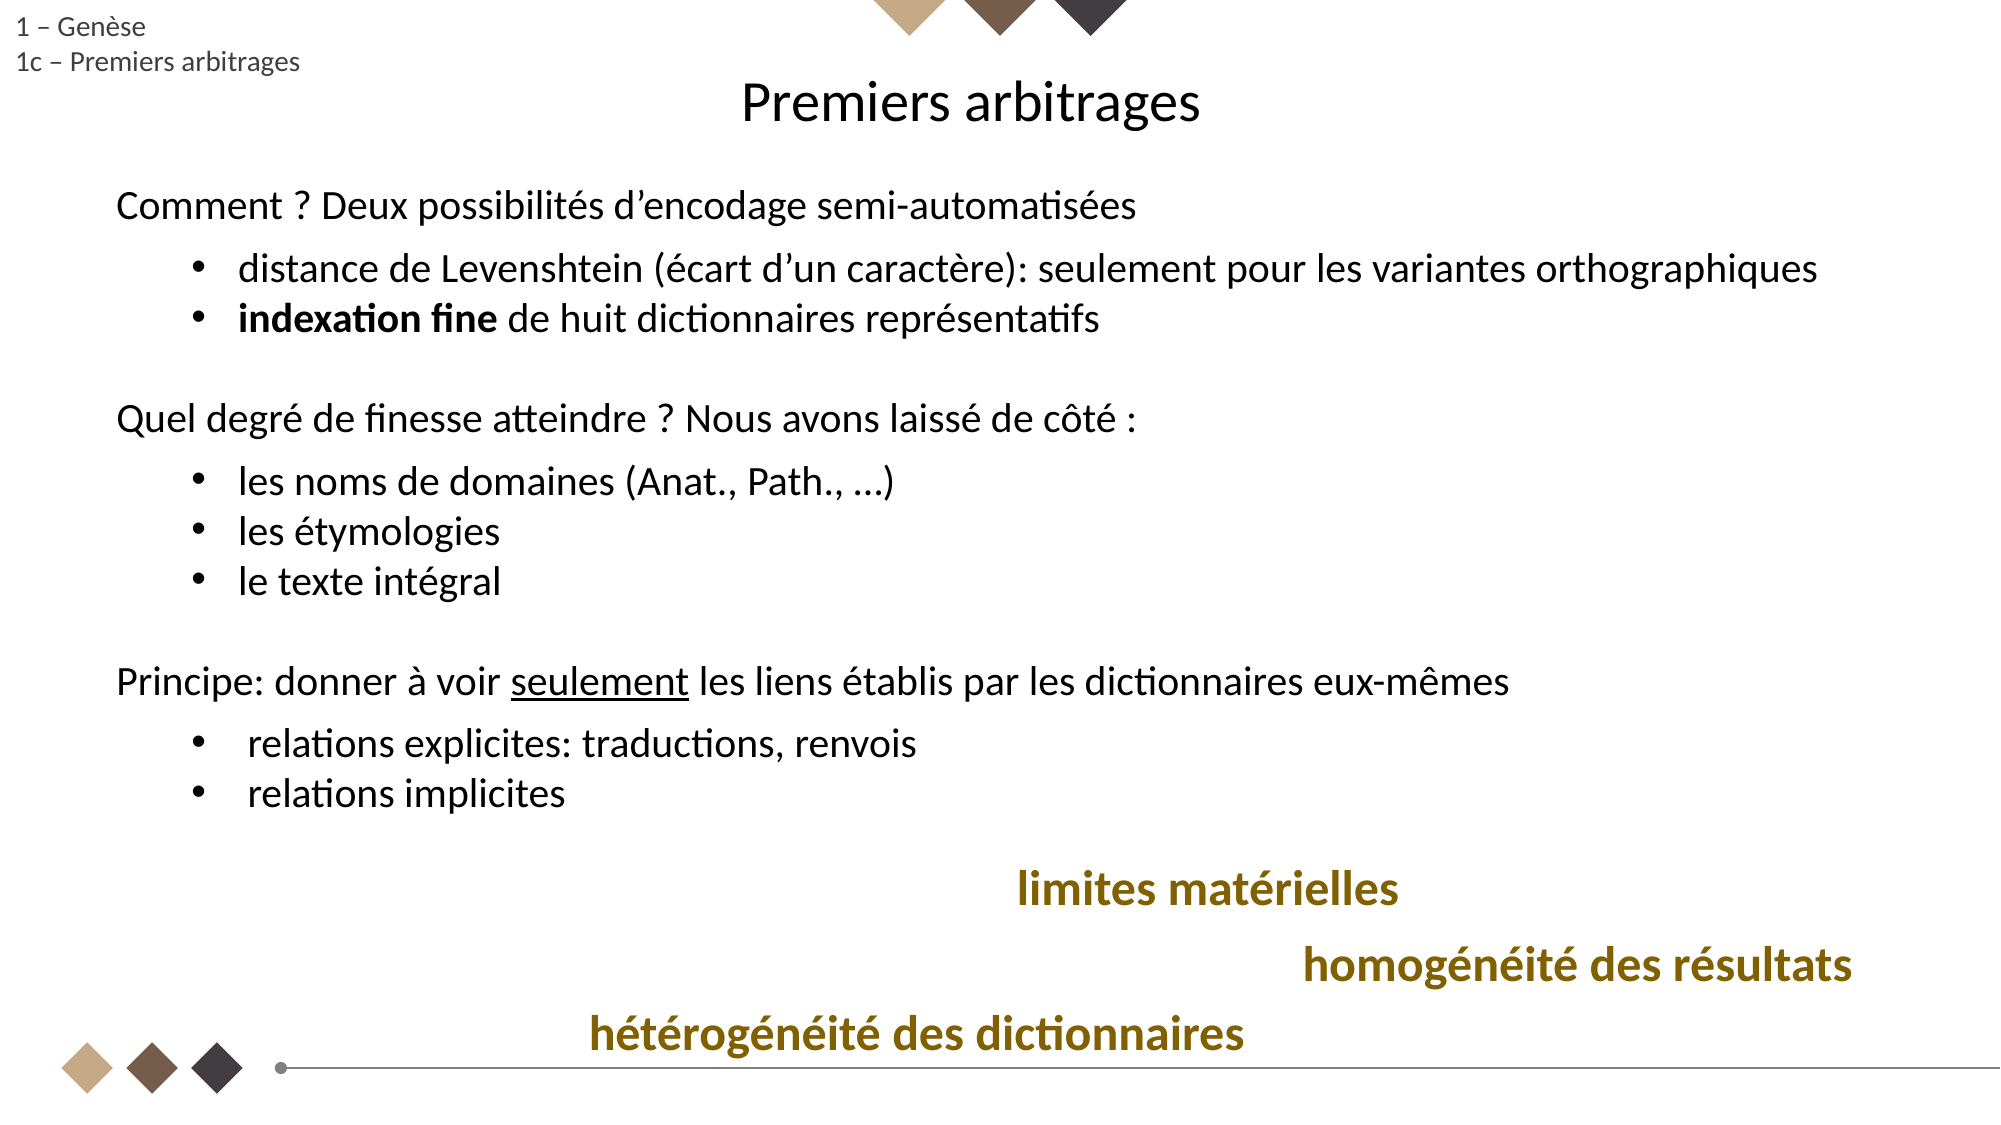

1 – Genèse
1c ‒ Premiers arbitrages

Premiers arbitrages
Comment ? Deux possibilités d’encodage semi-automatisées
distance de Levenshtein (écart d’un caractère): seulement pour les variantes orthographiques
indexation fine de huit dictionnaires représentatifs

Quel degré de finesse atteindre ? Nous avons laissé de côté :
les noms de domaines (Anat., Path., …)
les étymologies
le texte intégral

Principe: donner à voir seulement les liens établis par les dictionnaires eux-mêmes
relations explicites: traductions, renvois
relations implicites
limites matérielles
homogénéité des résultats
hétérogénéité des dictionnaires